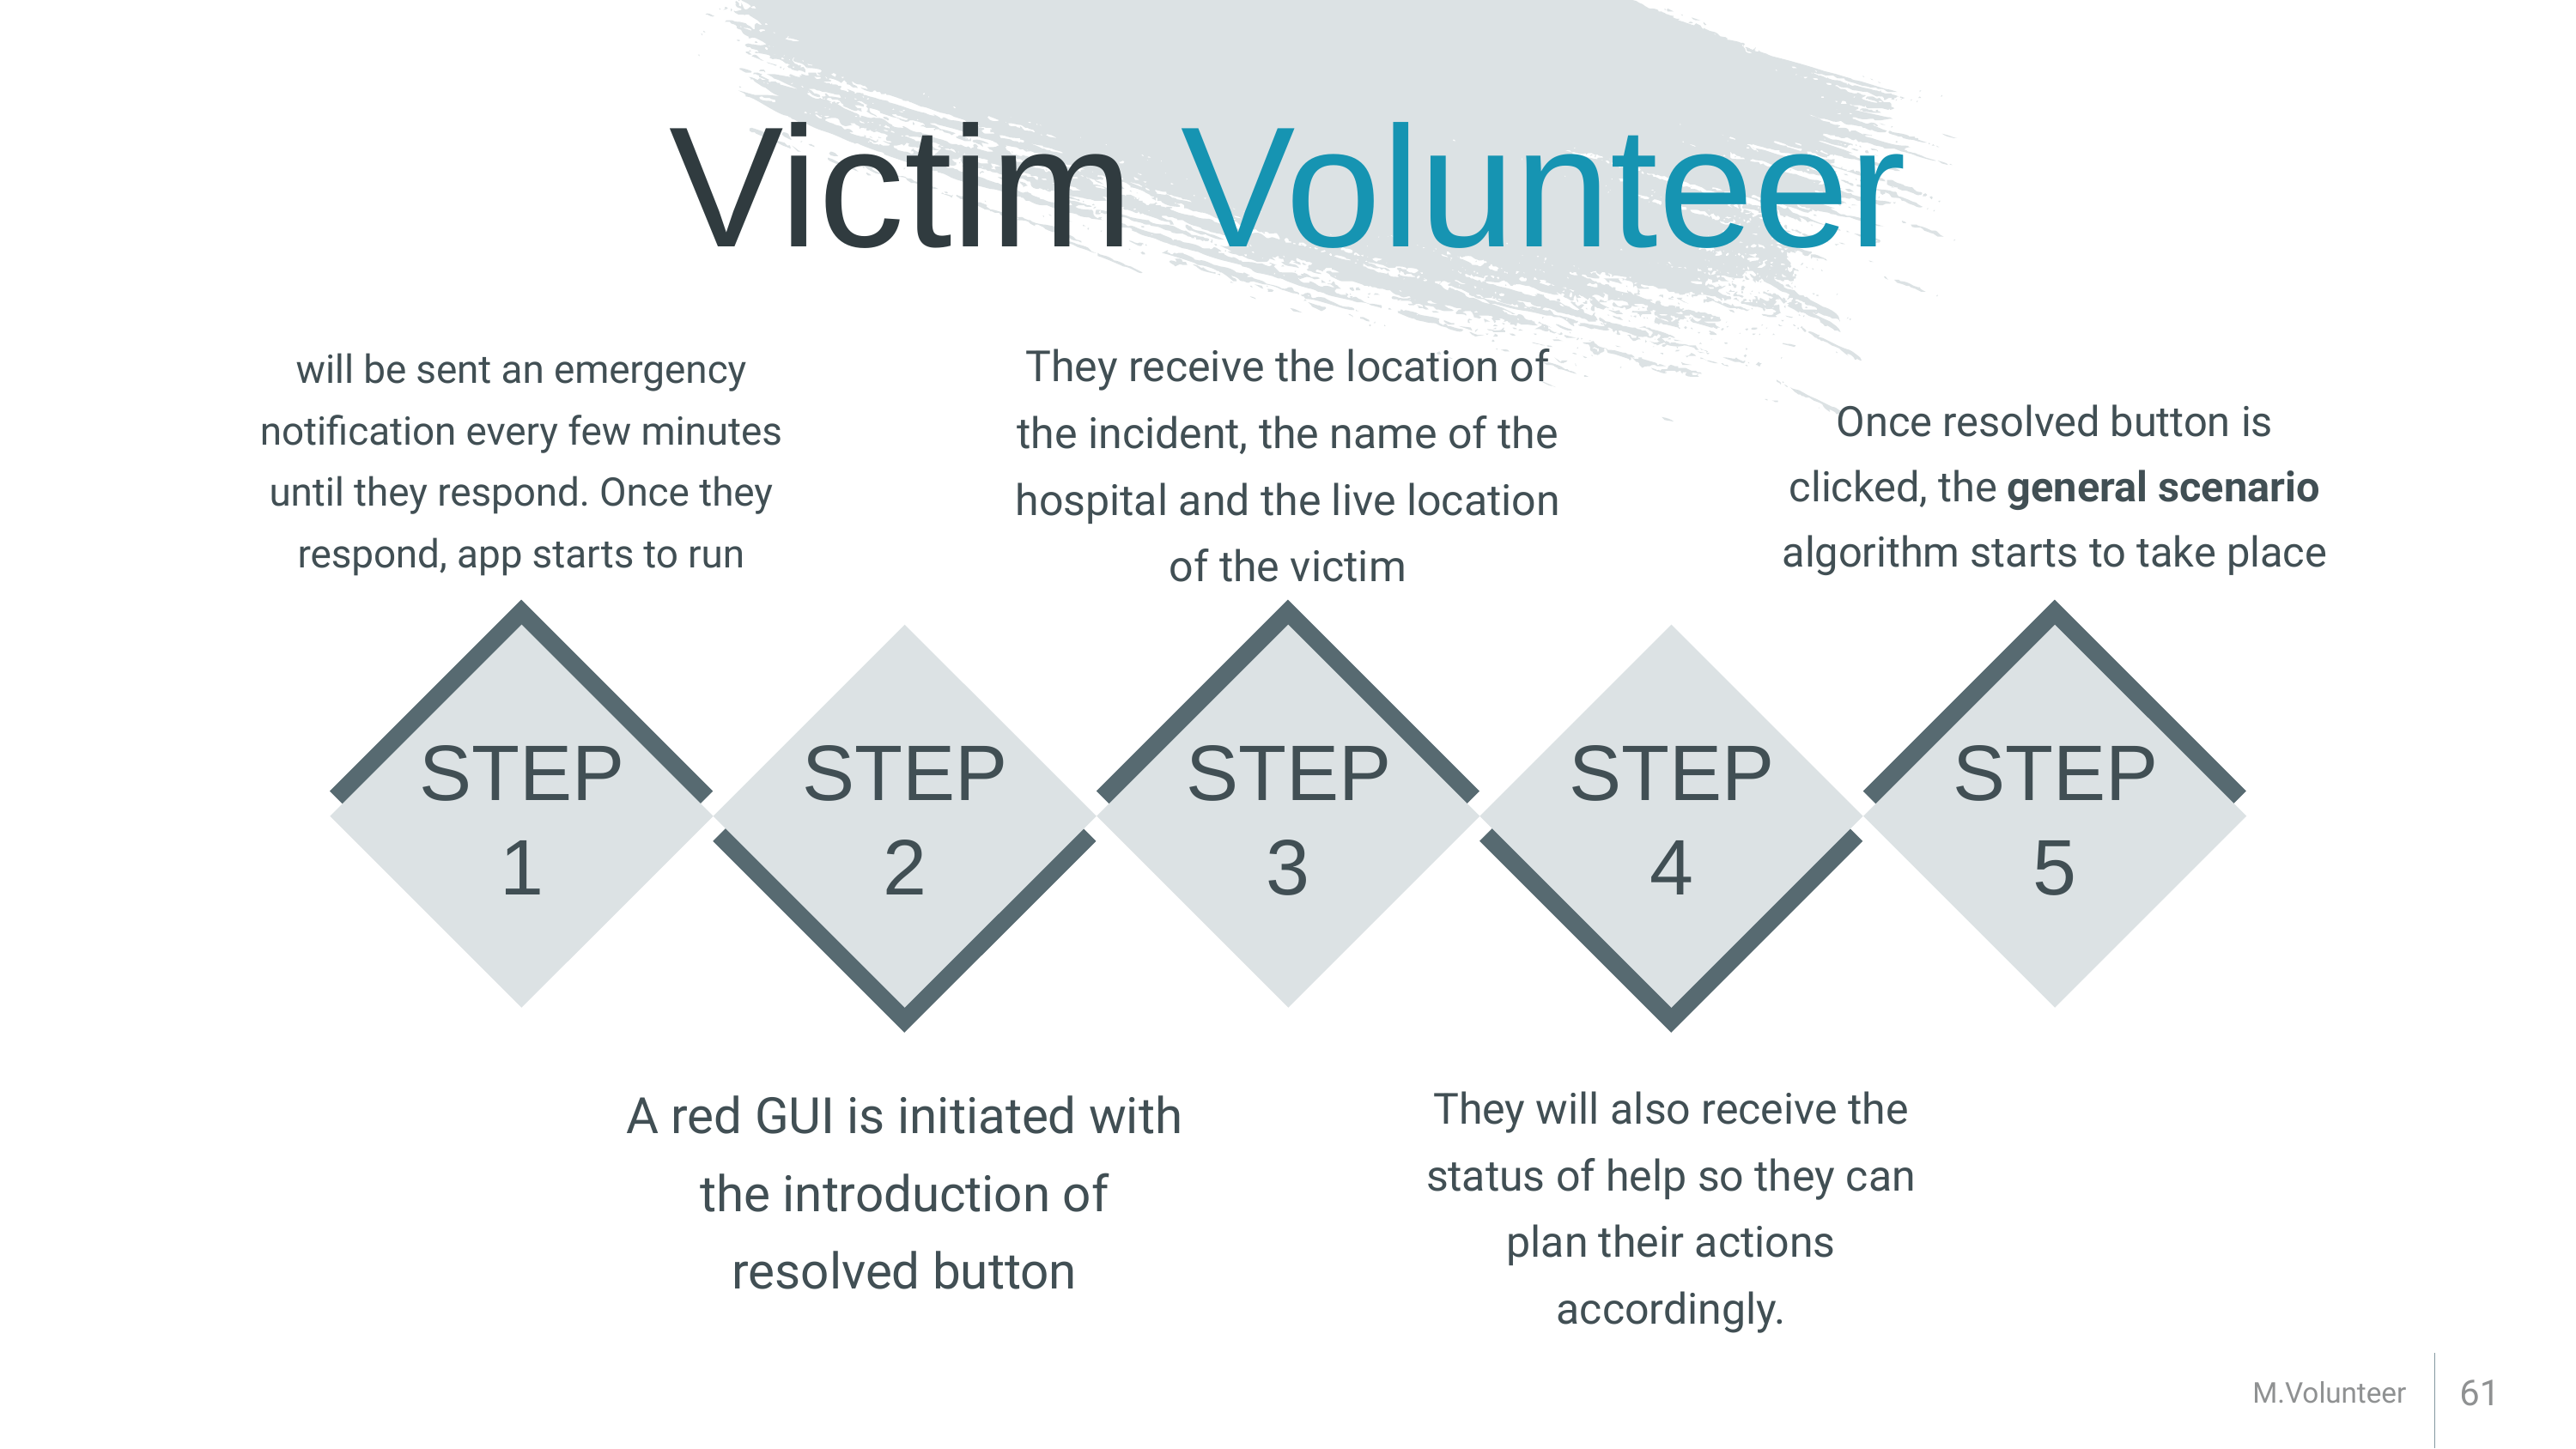

# Victim Volunteer
They receive the location of the incident, the name of the hospital and the live location of the victim
will be sent an emergency notification every few minutes until they respond. Once they respond, app starts to run
Once resolved button is clicked, the general scenario algorithm starts to take place
STEP 1
STEP 3
STEP 5
STEP 2
STEP 4
A red GUI is initiated with the introduction of resolved button
They will also receive the status of help so they can plan their actions accordingly.
61
M.Volunteer